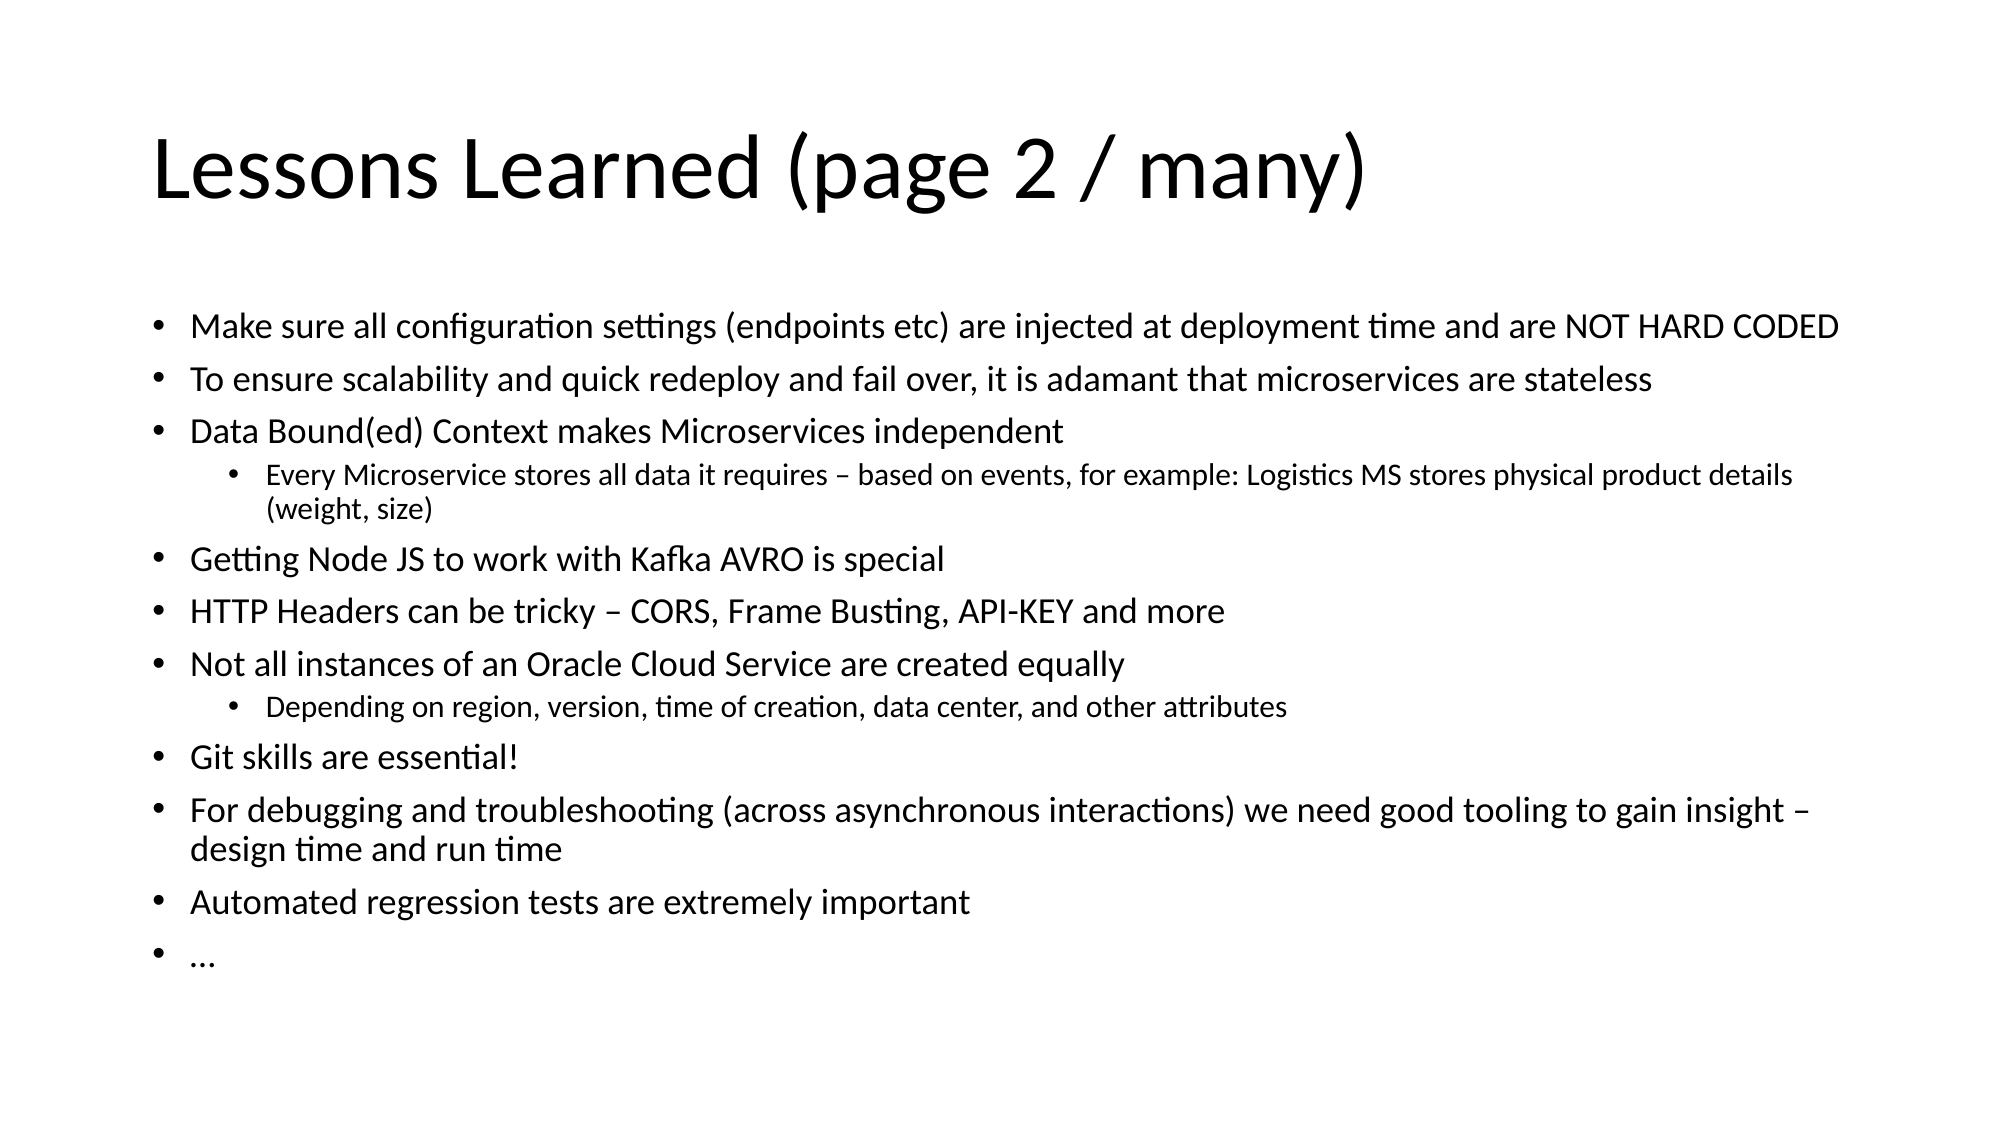

# Lessons Learned (page 2 / many)
Make sure all configuration settings (endpoints etc) are injected at deployment time and are NOT HARD CODED
To ensure scalability and quick redeploy and fail over, it is adamant that microservices are stateless
Data Bound(ed) Context makes Microservices independent
Every Microservice stores all data it requires – based on events, for example: Logistics MS stores physical product details (weight, size)
Getting Node JS to work with Kafka AVRO is special
HTTP Headers can be tricky – CORS, Frame Busting, API-KEY and more
Not all instances of an Oracle Cloud Service are created equally
Depending on region, version, time of creation, data center, and other attributes
Git skills are essential!
For debugging and troubleshooting (across asynchronous interactions) we need good tooling to gain insight – design time and run time
Automated regression tests are extremely important
…